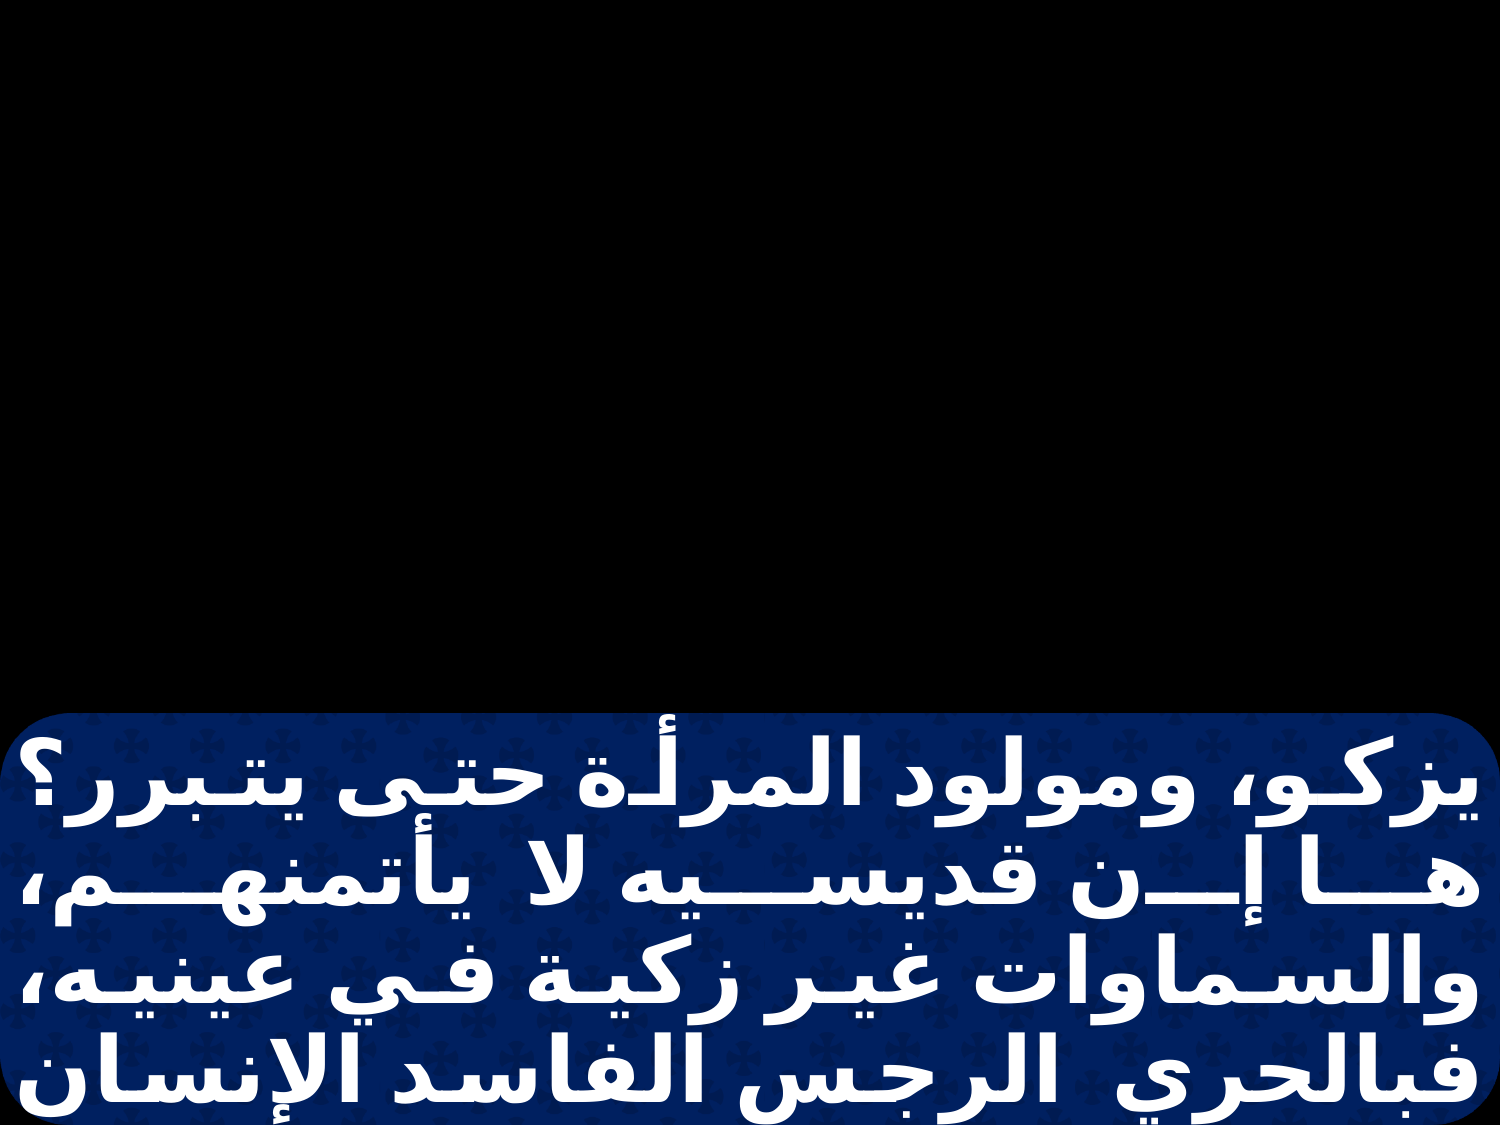

يزكو، ومولود المرأة حتى يتبرر؟ ها إن قديسيه لا  يأتمنهم، والسماوات غير زكية في عينيه، فبالحري  الرجس الفاسد الإنسان الذي يشرب الإثم كالماء!  إني أبين لك فاسمع لي، وبما رأيت أحدثك، وبما